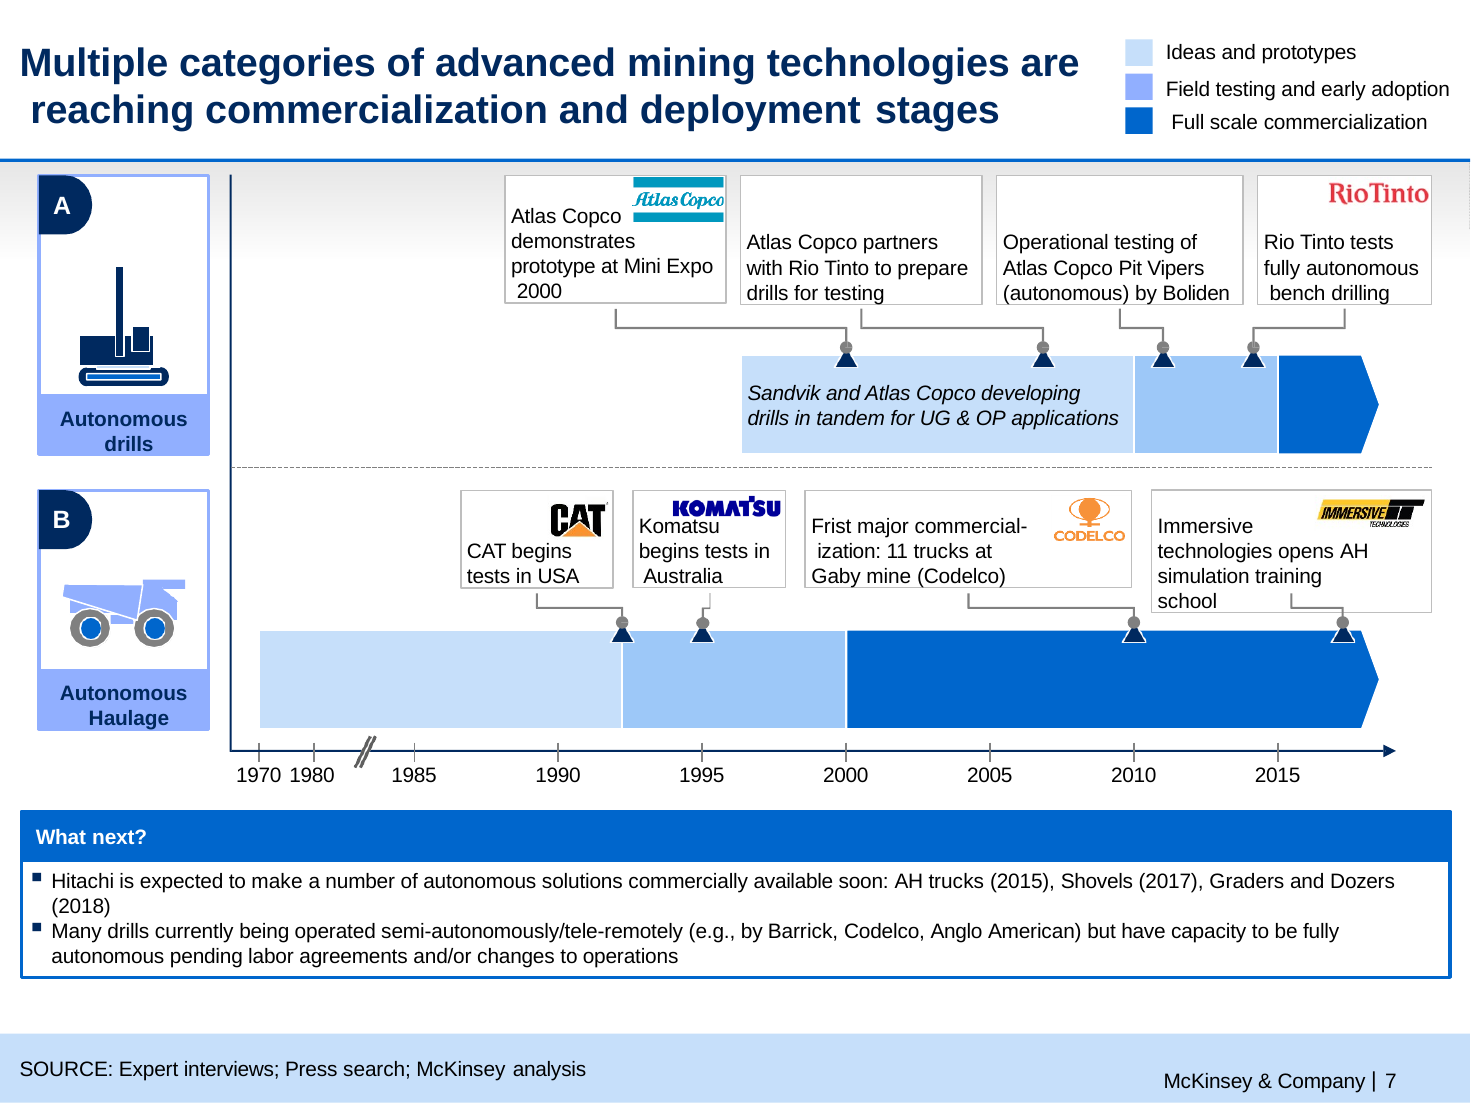

Ideas and prototypes
Field testing and early adoption  Full scale commercialization
# Multiple categories of advanced mining technologies are  reaching commercialization and deployment stages

Atlas Copco  demonstrates  prototype at Mini Expo  2000

Atlas Copco partners  with Rio Tinto to prepare  drills for testing

Operational testing of  Atlas Copco Pit Vipers  (autonomous) by Boliden

Rio Tinto tests  fully autonomous  bench drilling
A

Autonomous  drills

Sandvik and Atlas Copco developing  drills in tandem for UG & OP applications

B

Autonomous  Haulage

CAT begins  tests in USA

Komatsu  begins tests in  Australia

Frist major commercial-  ization: 11 trucks at  Gaby mine (Codelco)

Immersive  technologies opens AH
simulation training school

1970 1980
1985
1990
1995
2000
2005
2010
2015

What next?
Hitachi is expected to make a number of autonomous solutions commercially available soon: AH trucks (2015), Shovels (2017), Graders and Dozers  (2018)
Many drills currently being operated semi-autonomously/tele-remotely (e.g., by Barrick, Codelco, Anglo American) but have capacity to be fully  autonomous pending labor agreements and/or changes to operations
McKinsey & Company | 7
SOURCE: Expert interviews; Press search; McKinsey analysis